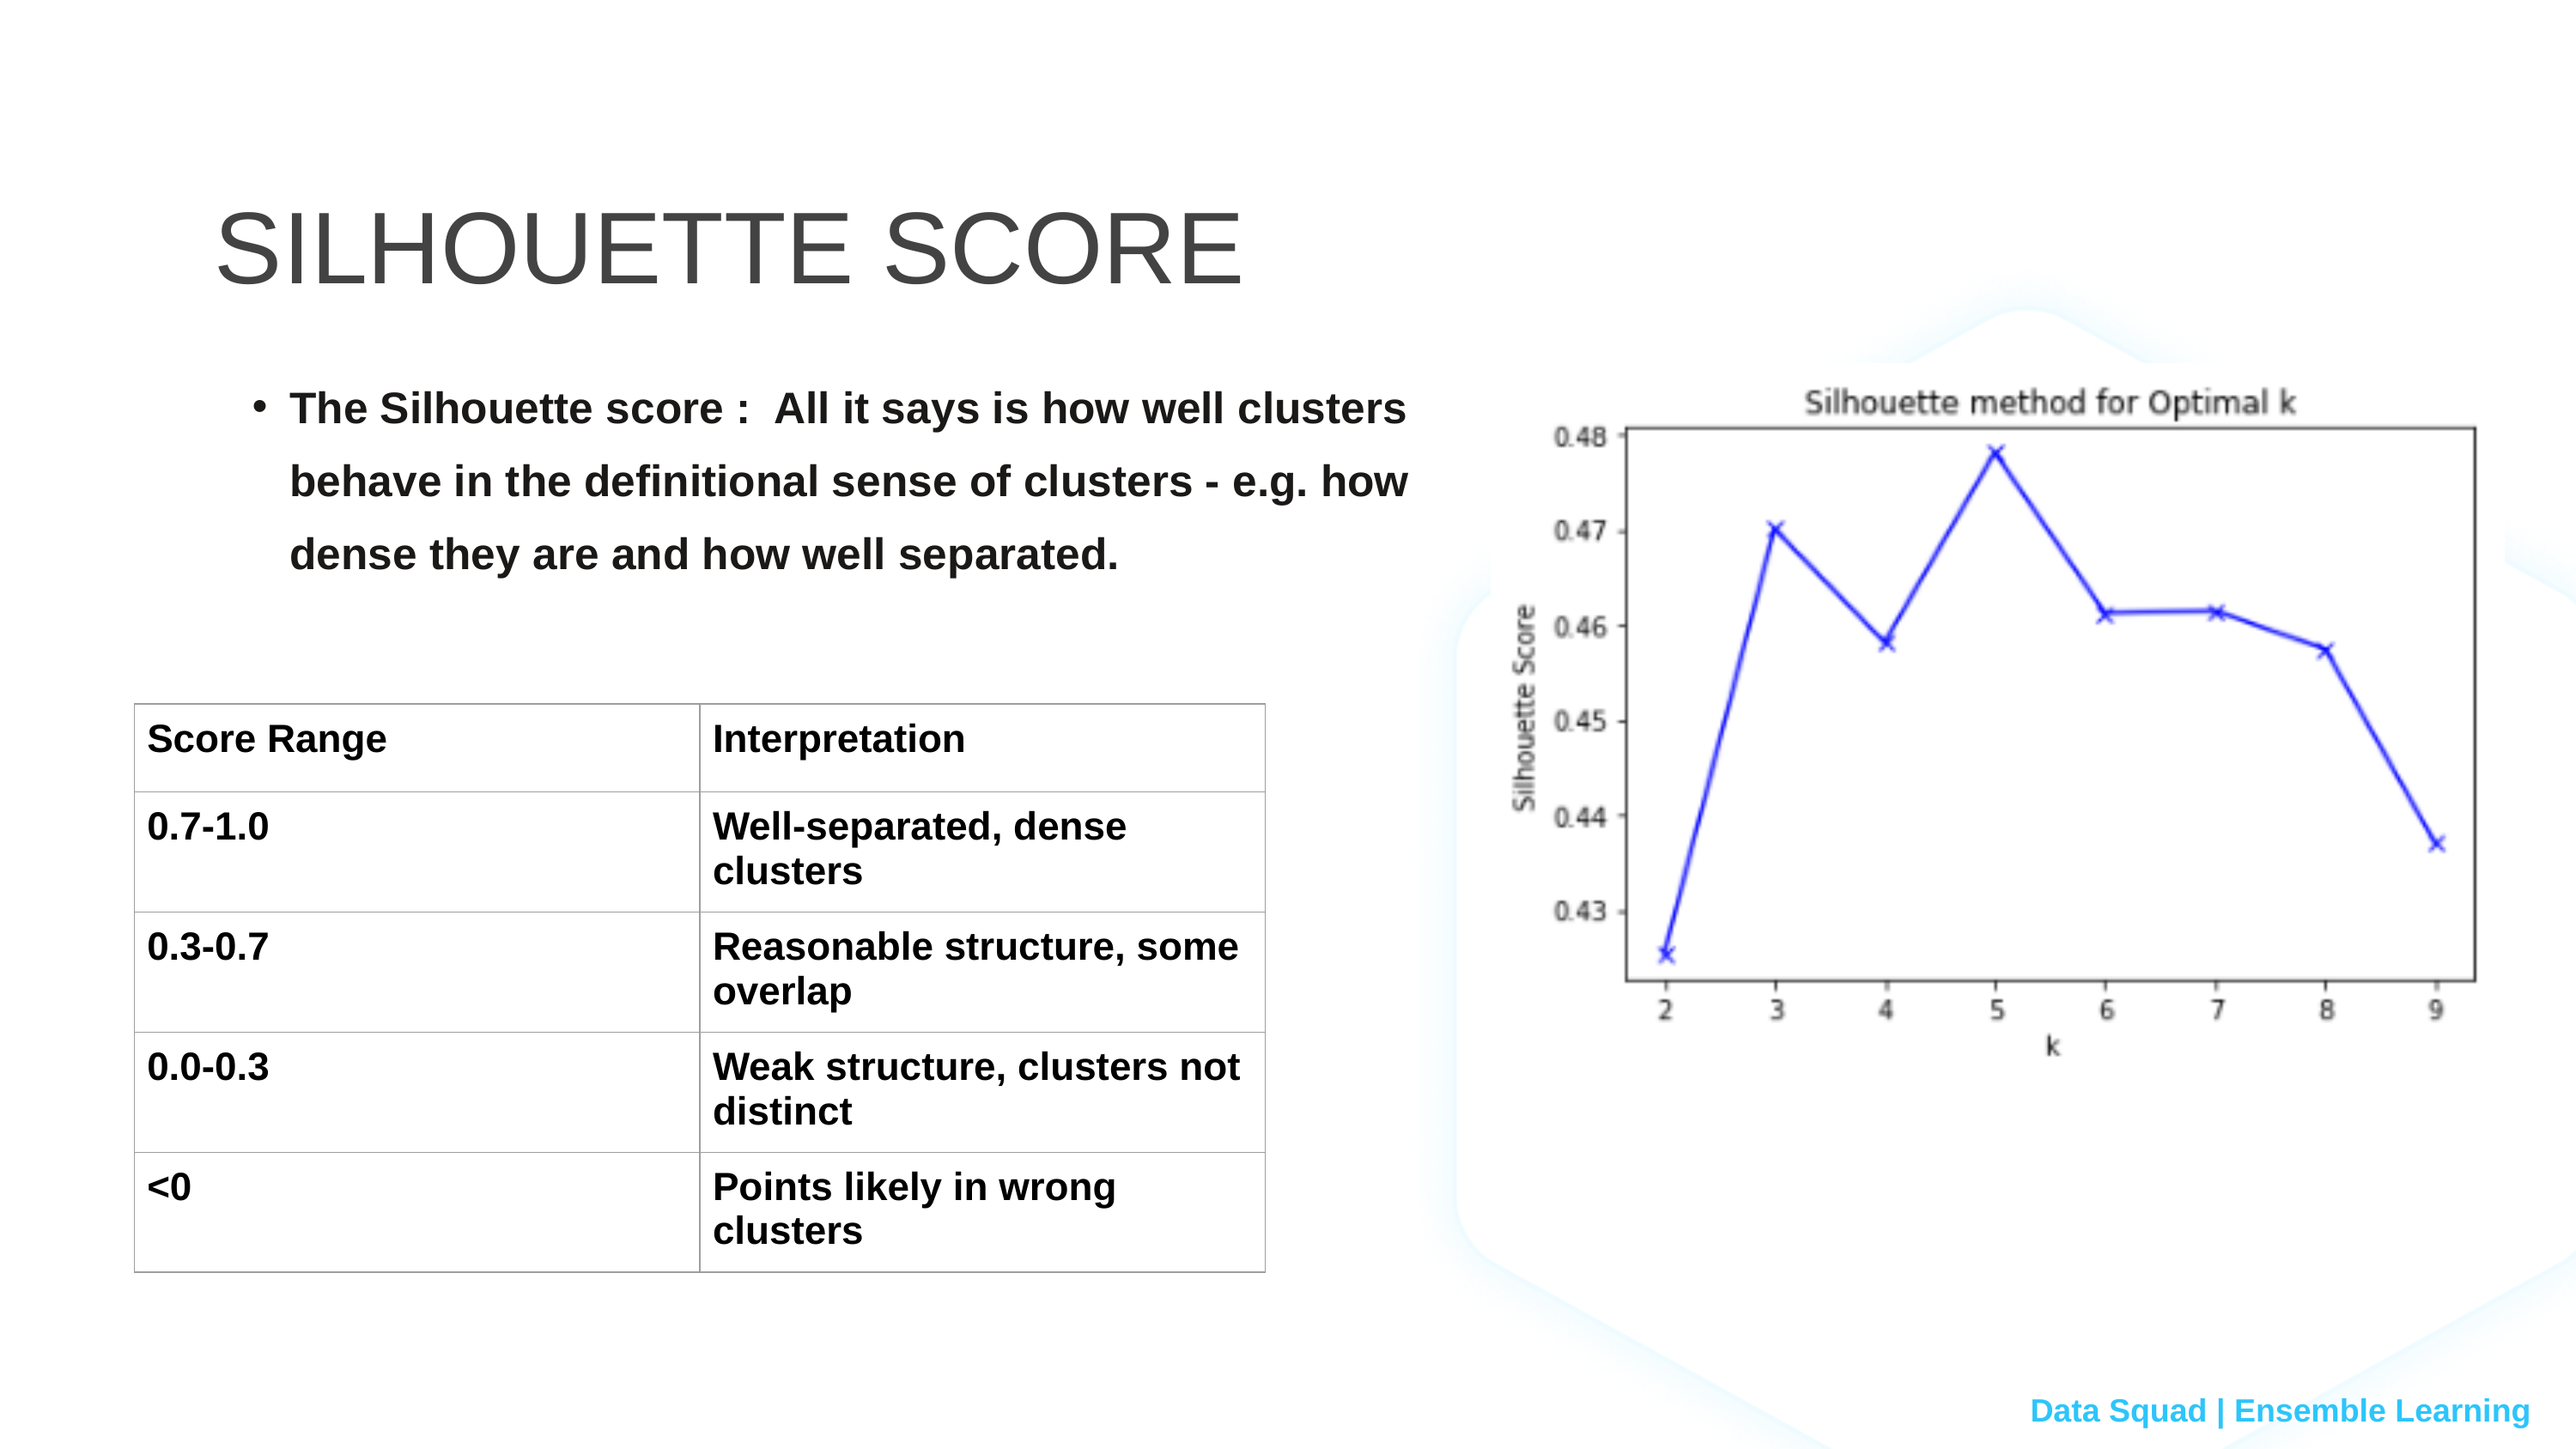

|  |
| --- |
|  |
| --- |
|  |
| --- |
|  |
| --- |
|  |
| --- |
SILHOUETTE SCORE
The Silhouette score :  All it says is how well clusters behave in the definitional sense of clusters - e.g. how dense they are and how well separated.

| Score Range | Interpretation |
| --- | --- |
| 0.7-1.0 | Well-separated, dense clusters |
| 0.3-0.7 | Reasonable structure, some overlap |
| 0.0-0.3 | Weak structure, clusters not distinct |
| <0 | Points likely in wrong clusters |
Data Squad | Ensemble Learning